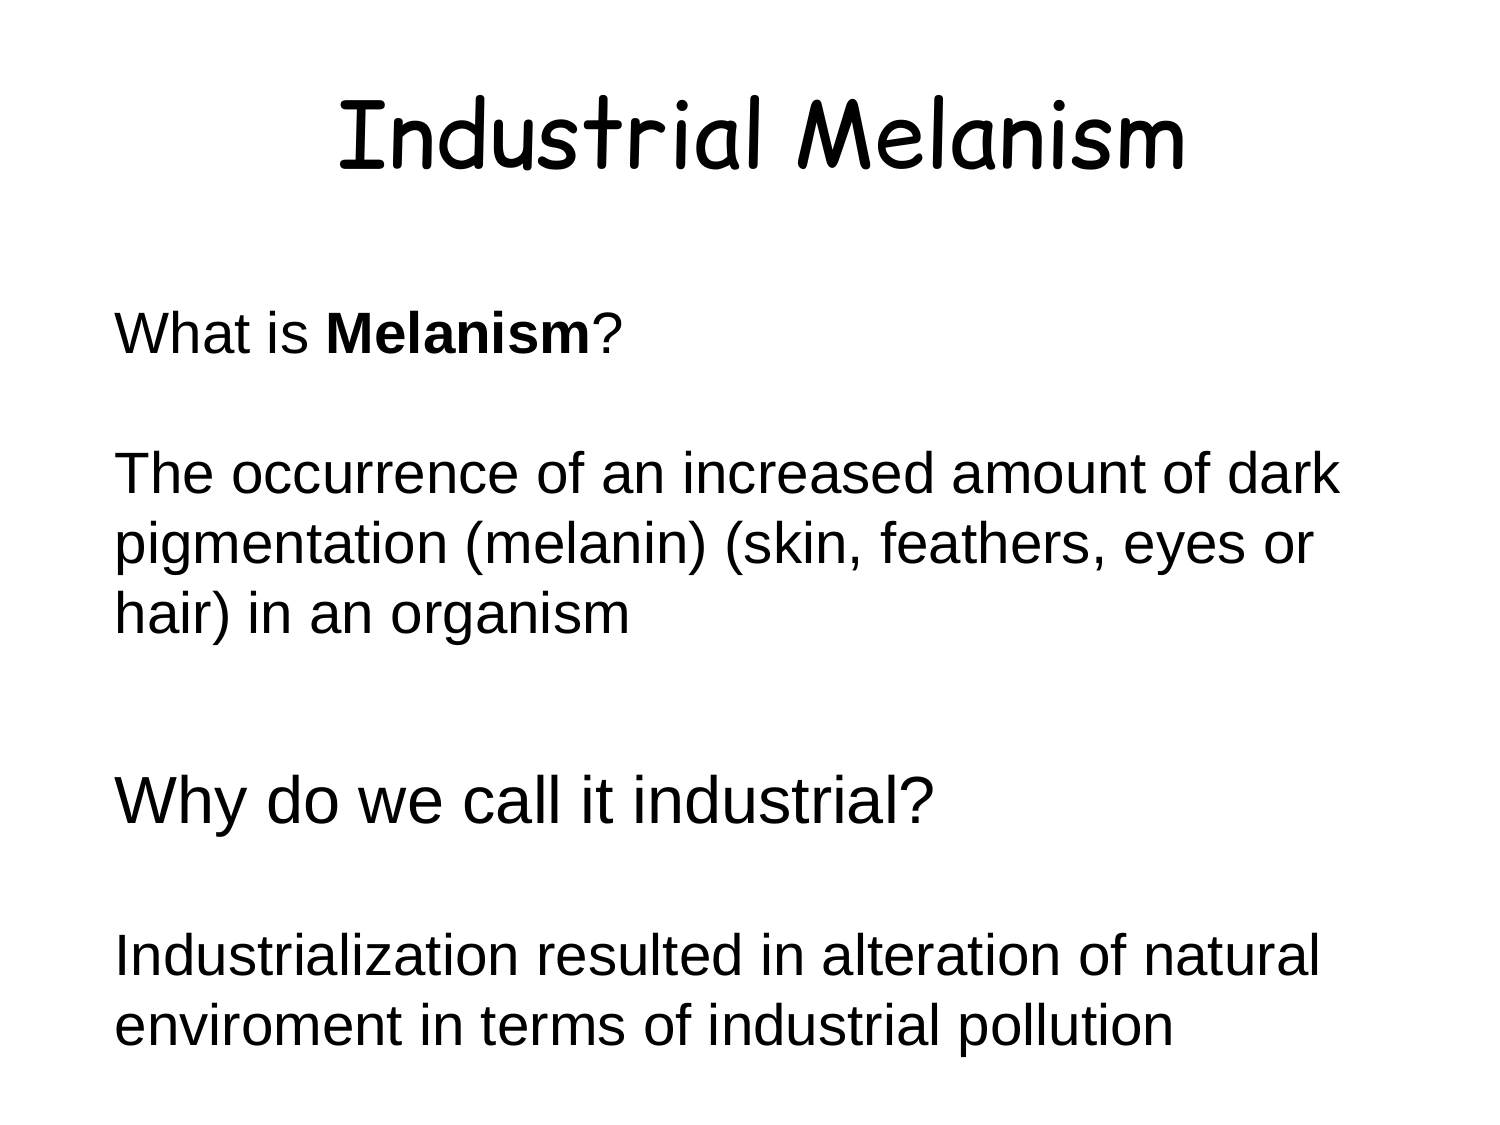

# Industrial Melanism
What is Melanism?

The occurrence of an increased amount of dark pigmentation (melanin) (skin, feathers, eyes or hair) in an organism
Why do we call it industrial?

Industrialization resulted in alteration of natural enviroment in terms of industrial pollution